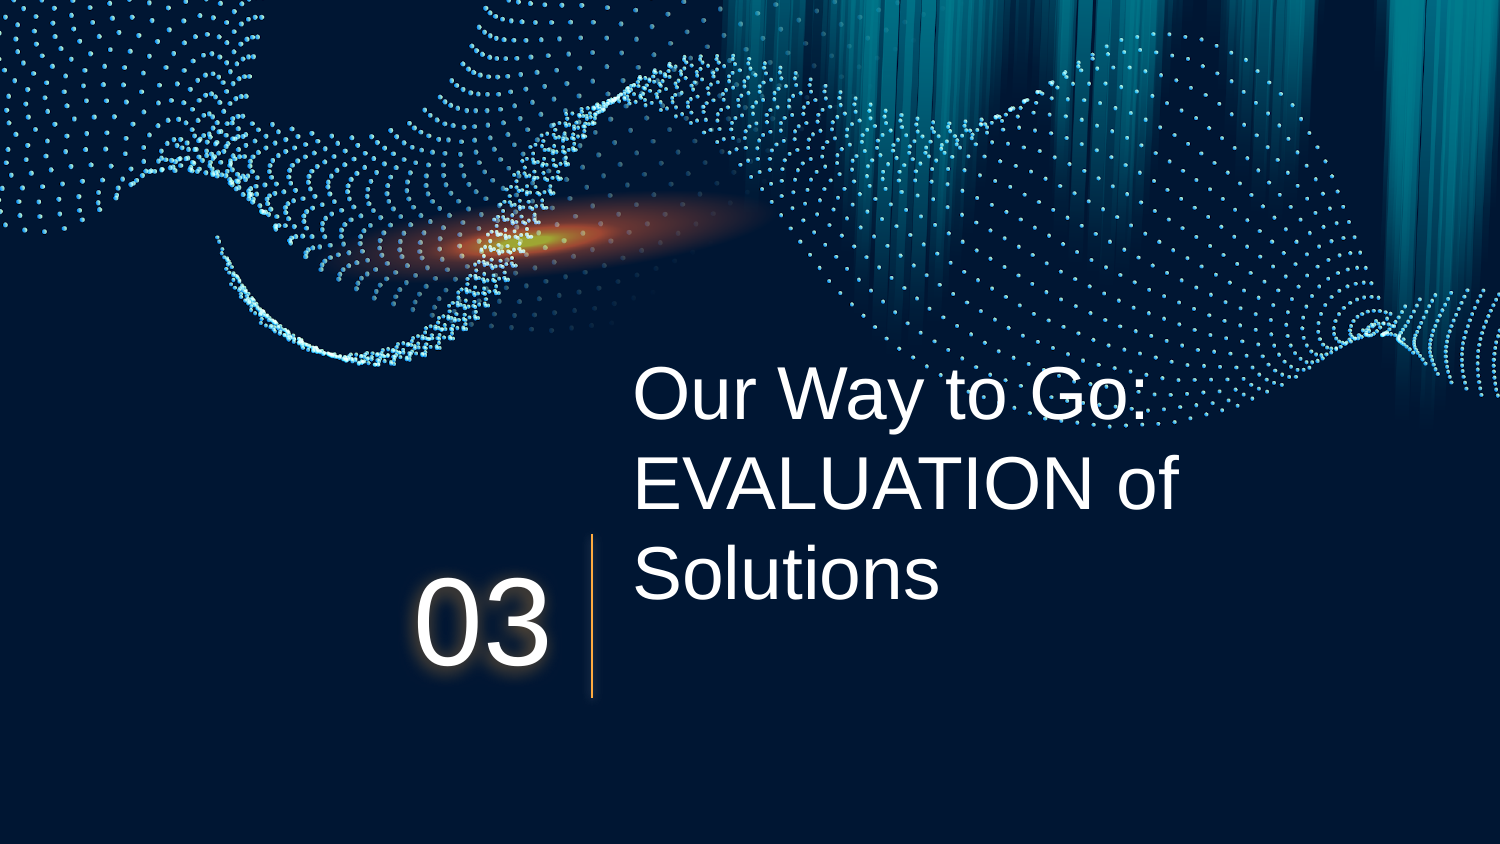

# Our Way to Go: EVALUATION of Solutions
03